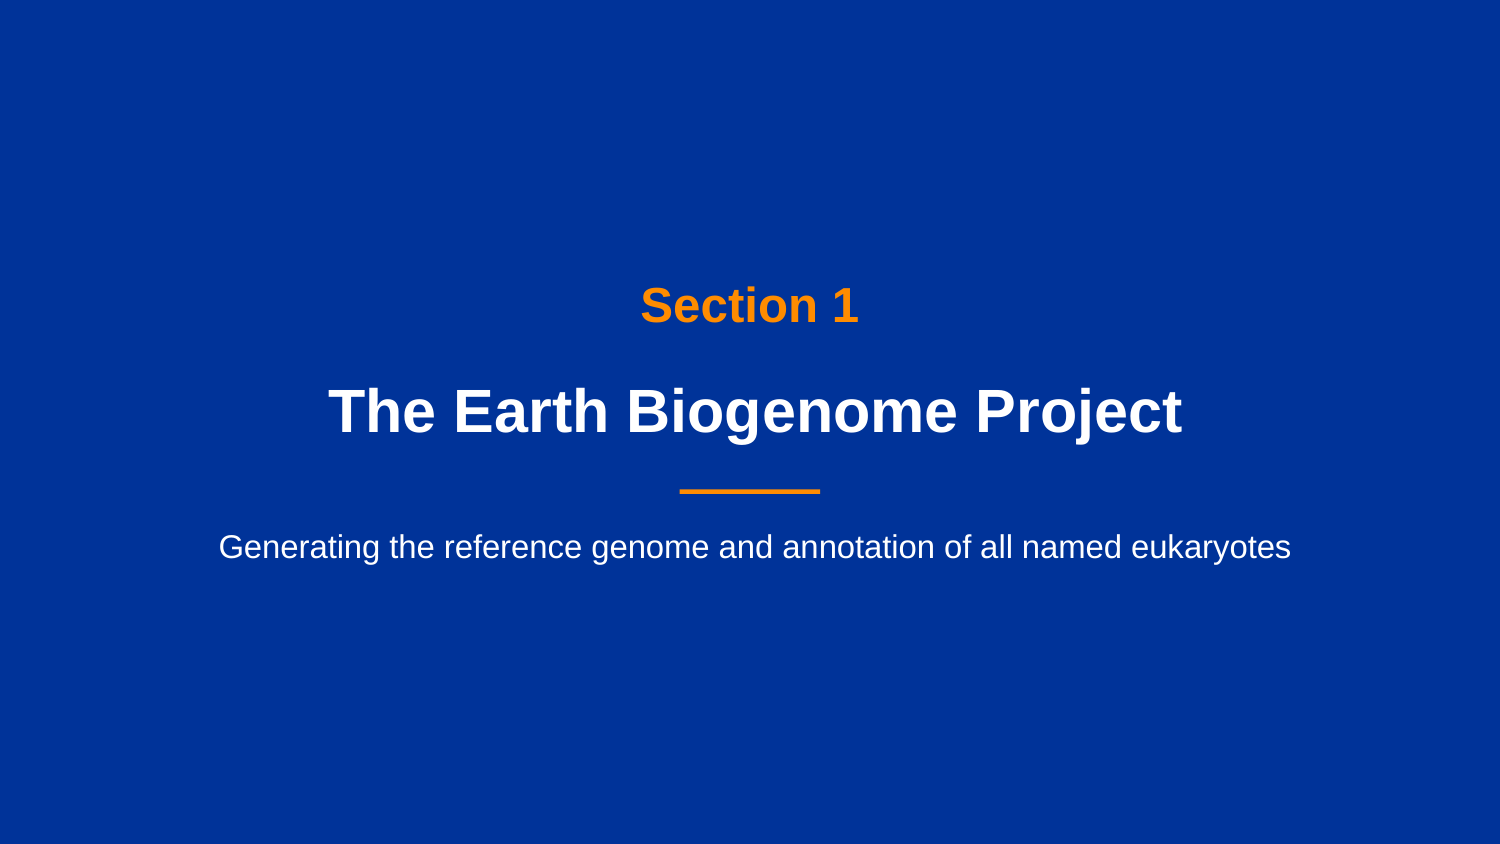

Section 1
The Earth Biogenome Project
Generating the reference genome and annotation of all named eukaryotes